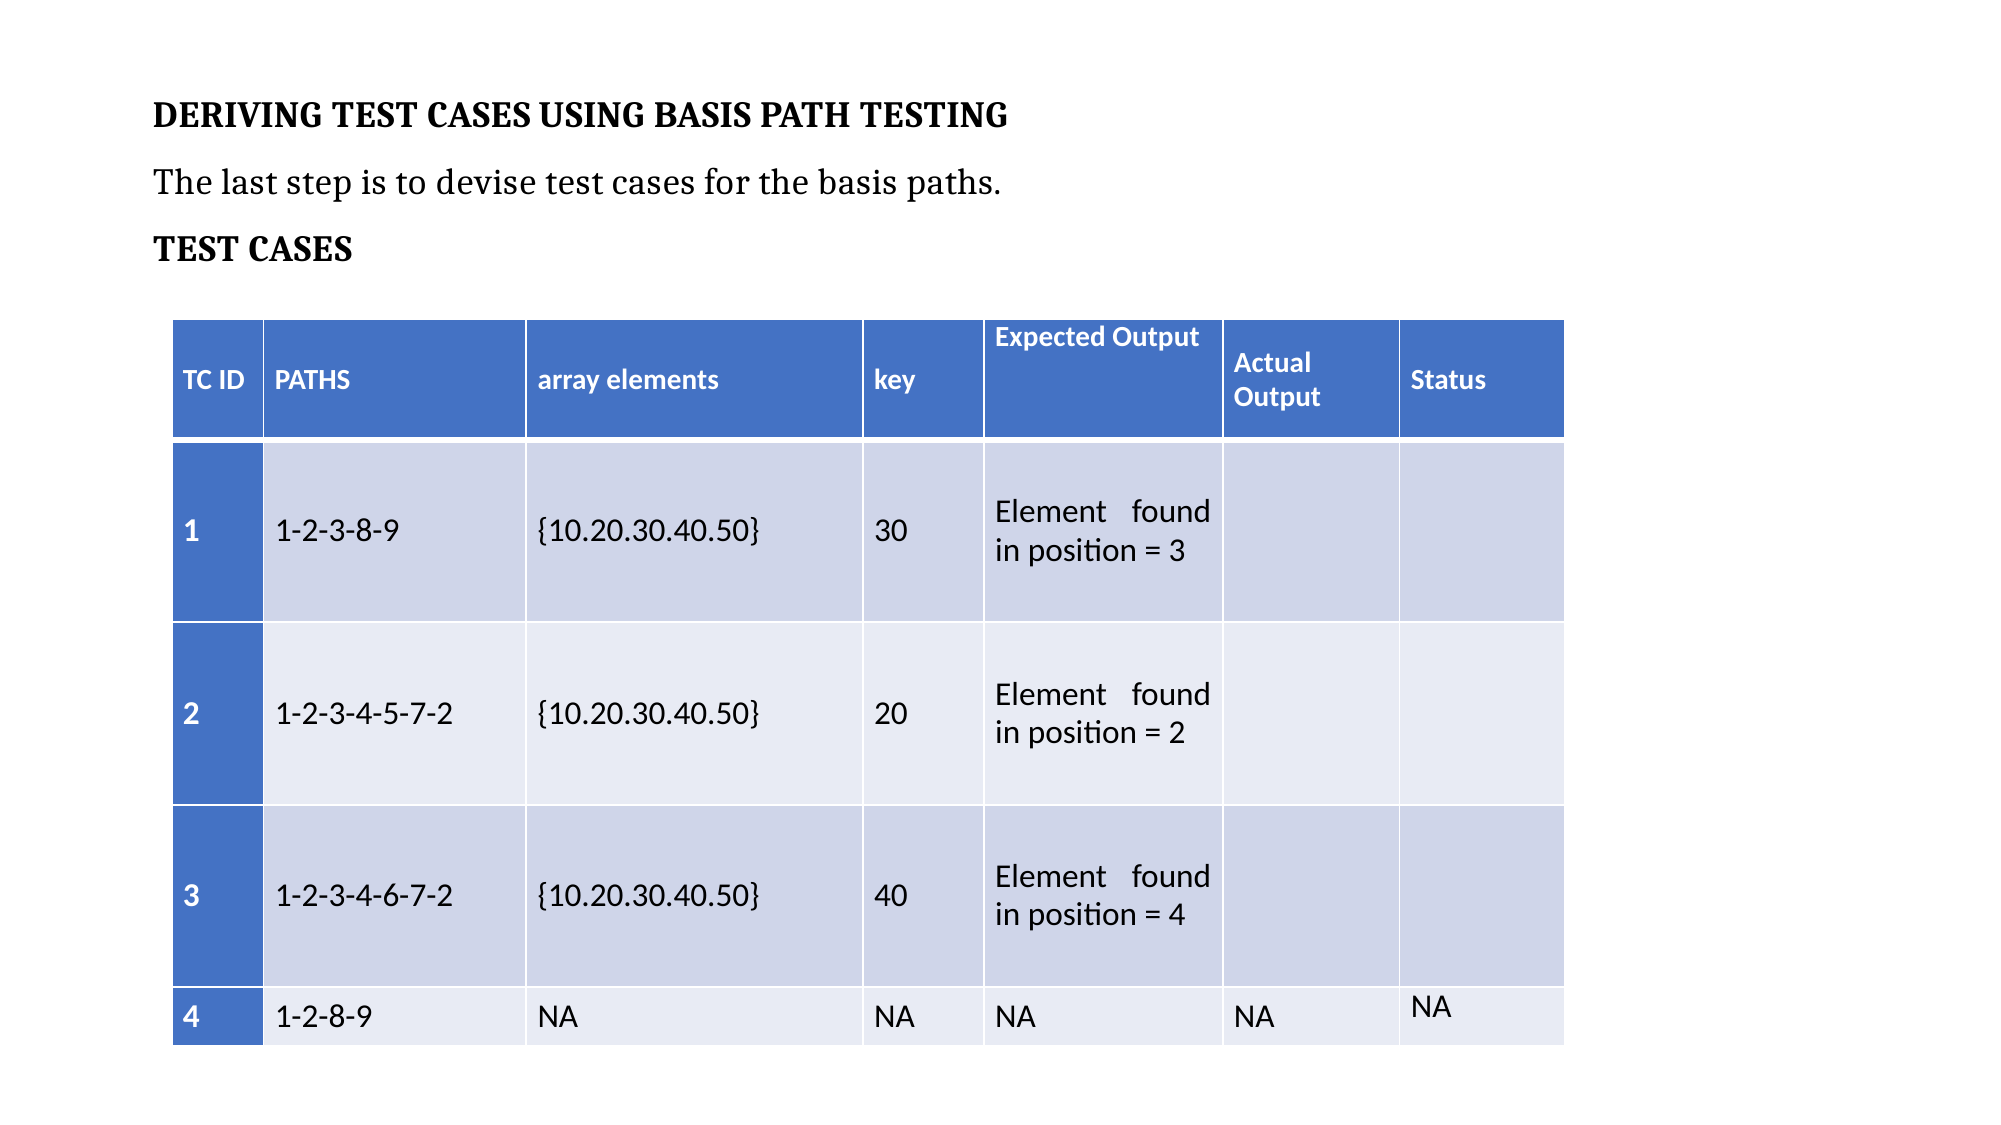

# DERIVING TEST CASES USING BASIS PATH TESTING The last step is to devise test cases for the basis paths. TEST CASES
| TC ID | PATHS | array elements | key | Expected Output | Actual Output | Status |
| --- | --- | --- | --- | --- | --- | --- |
| 1 | 1-2-3-8-9 | {10.20.30.40.50} | 30 | Element found in position = 3 |  |  |
| 2 | 1-2-3-4-5-7-2 | {10.20.30.40.50} | 20 | Element found in position = 2 |  |  |
| 3 | 1-2-3-4-6-7-2 | {10.20.30.40.50} | 40 | Element found in position = 4 |  |  |
| 4 | 1-2-8-9 | NA | NA | NA | NA | NA |